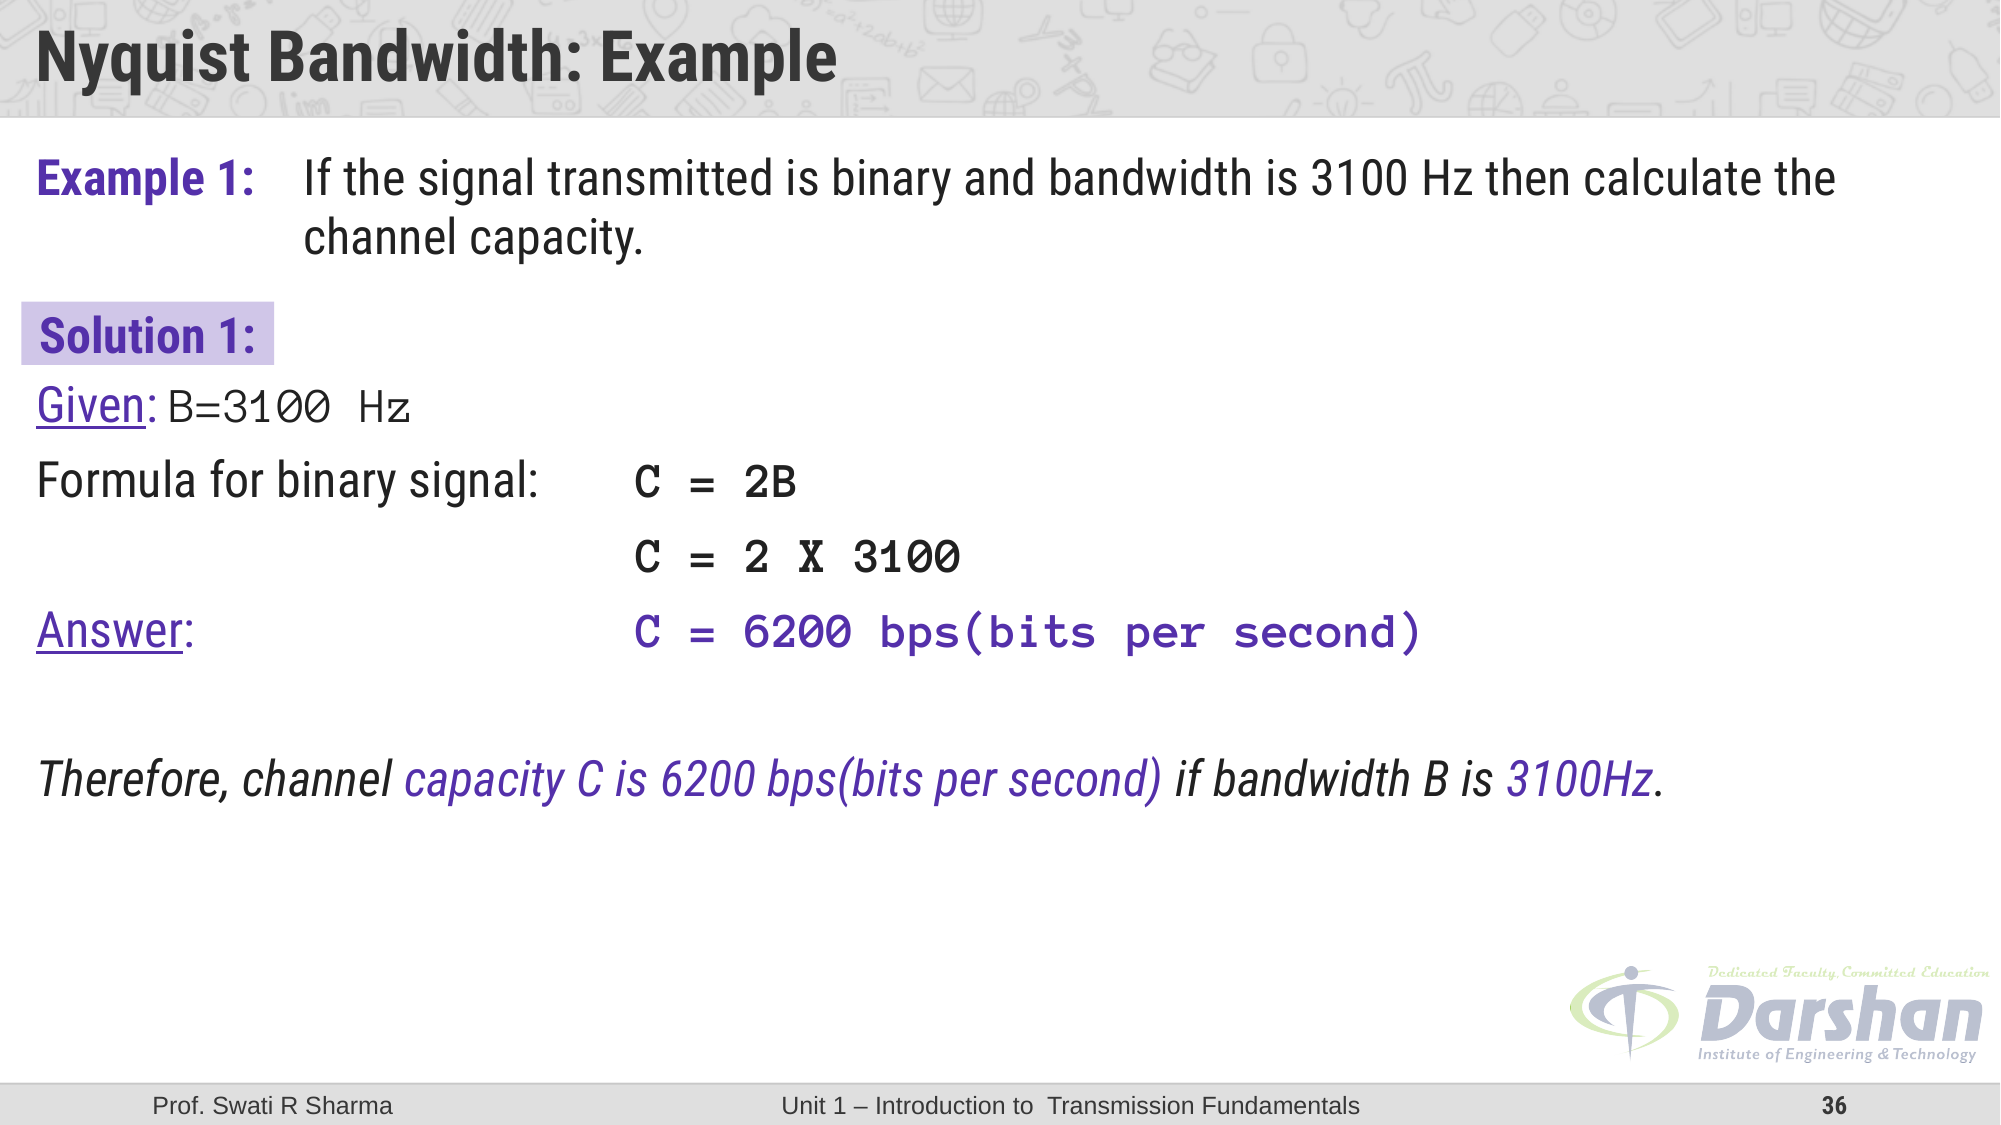

# Nyquist Bandwidth: Example

Given: B=3100 Hz
Formula for binary signal: 	C = 2B
				C = 2 X 3100
Answer:			C = 6200 bps(bits per second)

Therefore, channel capacity C is 6200 bps(bits per second) if bandwidth B is 3100Hz.
| Example 1: | If the signal transmitted is binary and bandwidth is 3100 Hz then calculate the channel capacity. |
| --- | --- |
Solution 1: